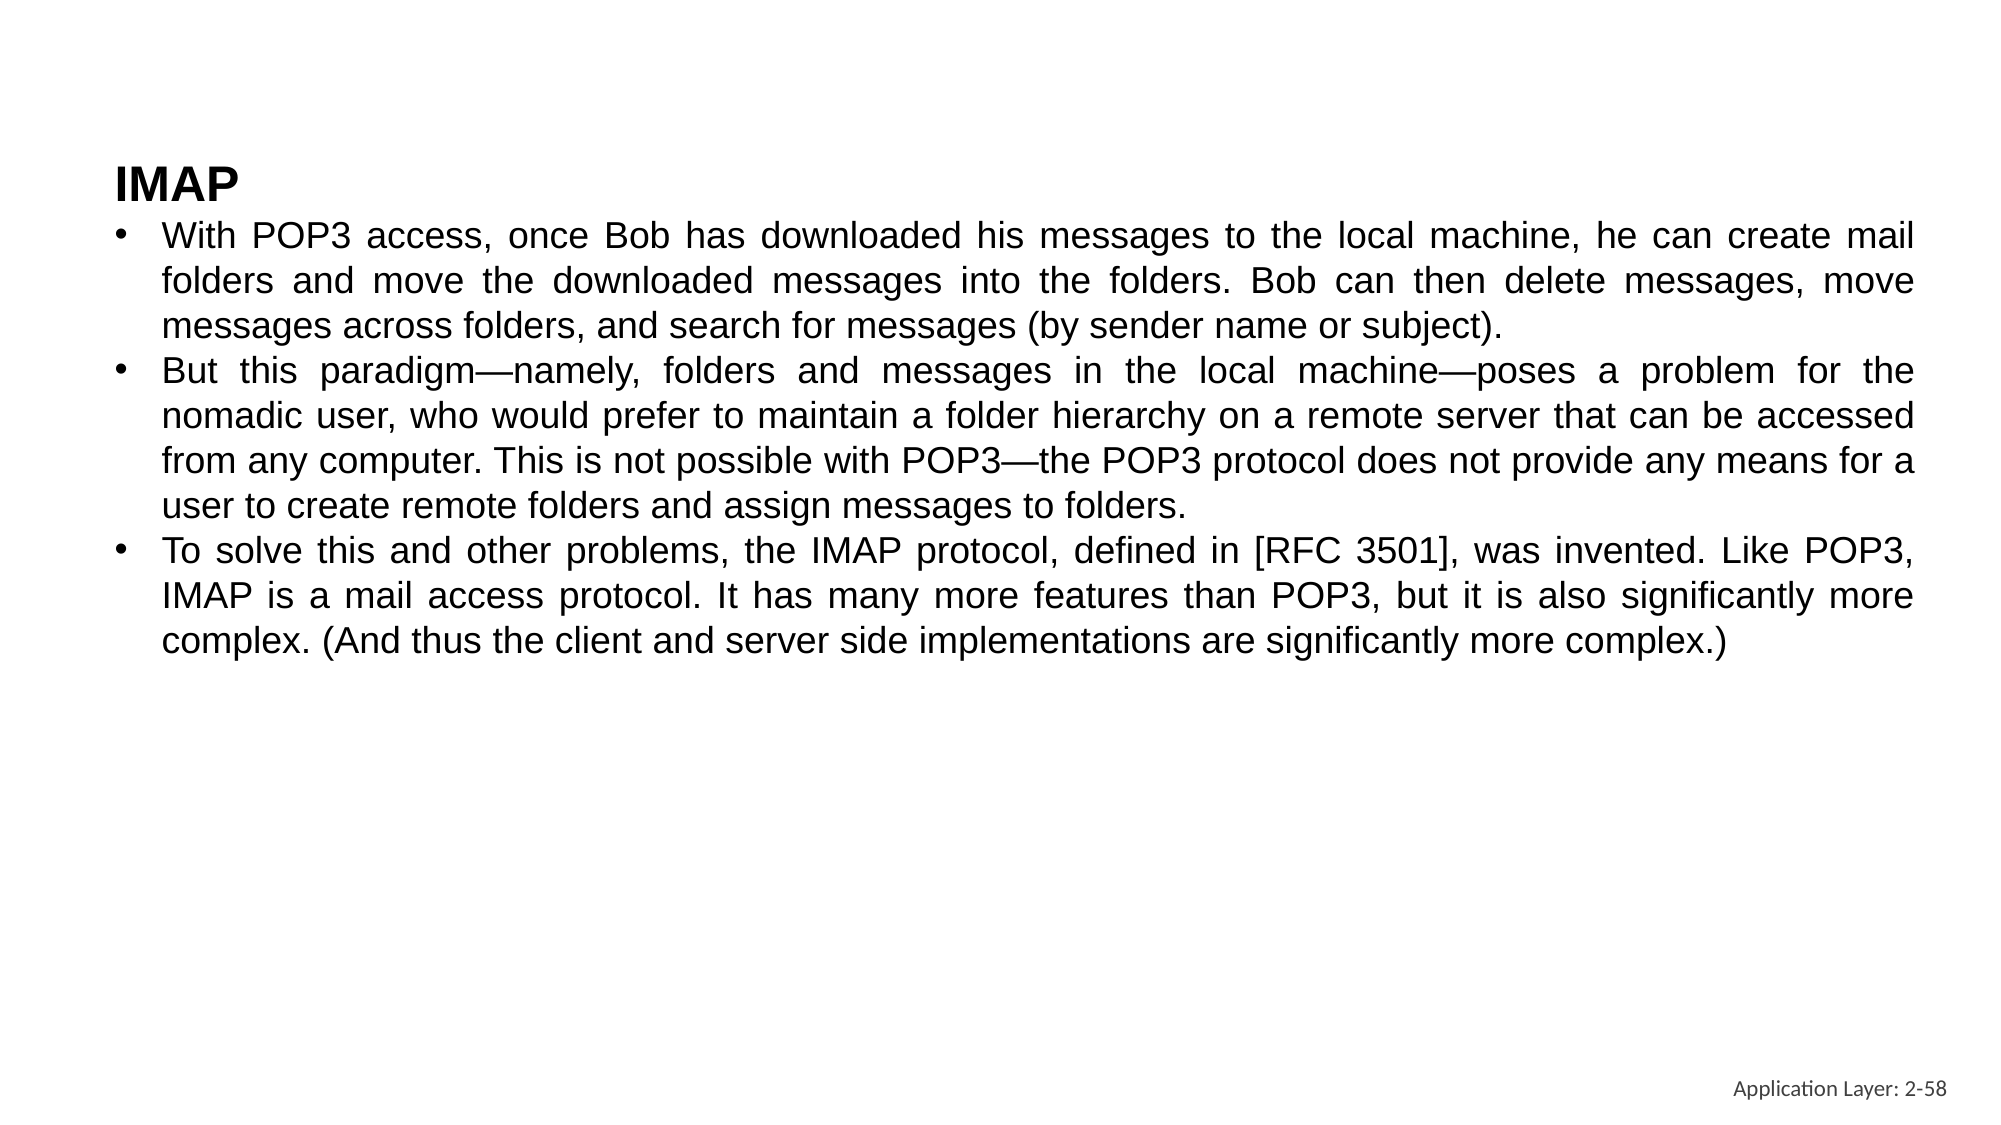

IMAP
With POP3 access, once Bob has downloaded his messages to the local machine, he can create mail folders and move the downloaded messages into the folders. Bob can then delete messages, move messages across folders, and search for messages (by sender name or subject).
But this paradigm—namely, folders and messages in the local machine—poses a problem for the nomadic user, who would prefer to maintain a folder hierarchy on a remote server that can be accessed from any computer. This is not possible with POP3—the POP3 protocol does not provide any means for a user to create remote folders and assign messages to folders.
To solve this and other problems, the IMAP protocol, defined in [RFC 3501], was invented. Like POP3, IMAP is a mail access protocol. It has many more features than POP3, but it is also significantly more complex. (And thus the client and server side implementations are significantly more complex.)
Application Layer: 2-58